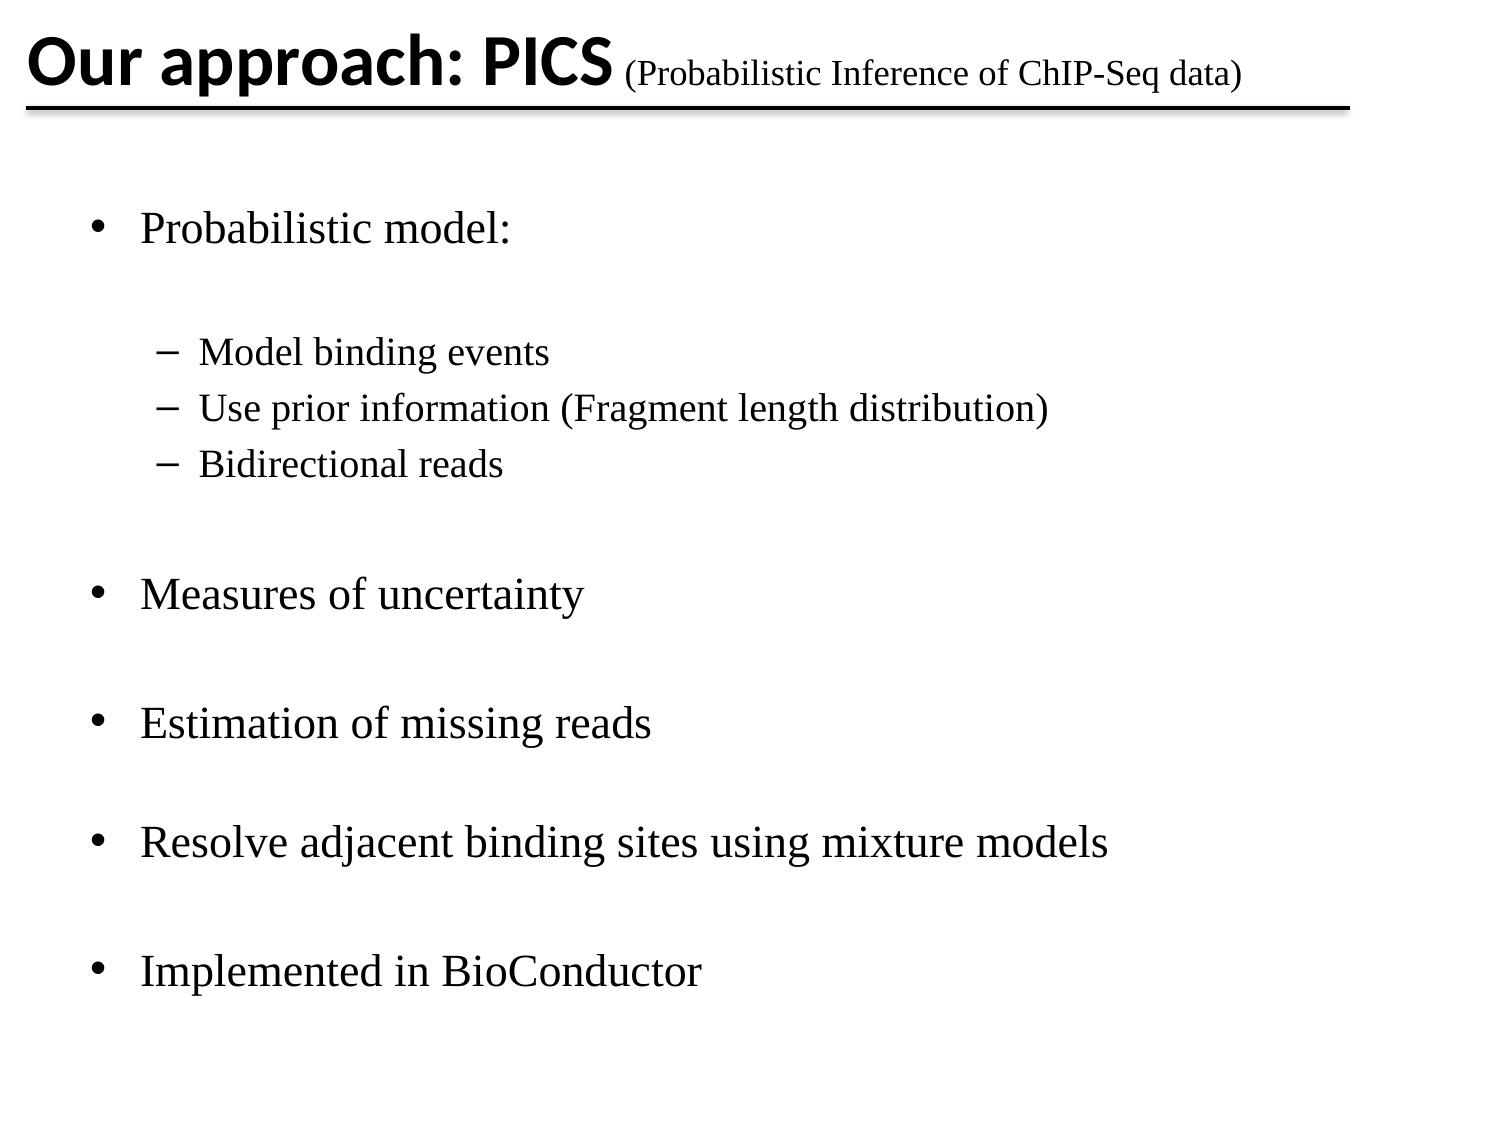

# Our approach: PICS (Probabilistic Inference of ChIP-Seq data)
Probabilistic model:

Model binding events
Use prior information (Fragment length distribution)
Bidirectional reads

Measures of uncertainty

Estimation of missing reads
Resolve adjacent binding sites using mixture models

Implemented in BioConductor